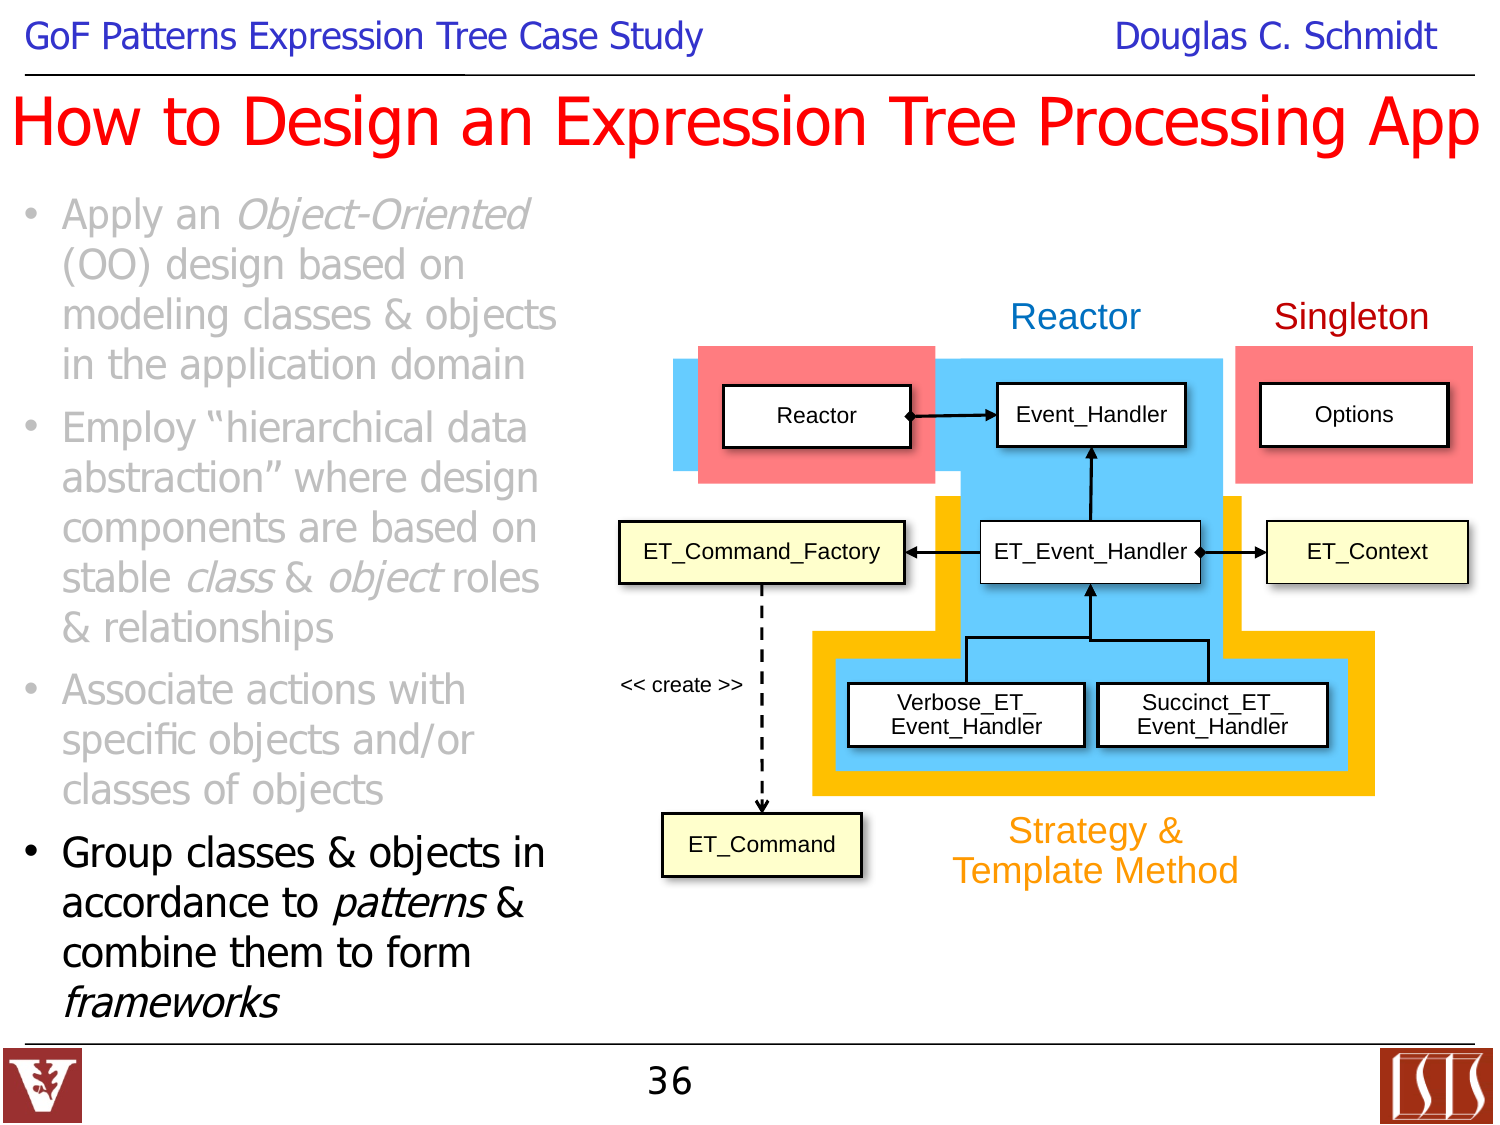

# How to Design an Expression Tree Processing App
Apply an Object-Oriented (OO) design based on modeling classes & objects
in the application domain
Employ “hierarchical data abstraction” where design components are based on stable class & object roles
& relationships
Associate actions with specific objects and/or classes of objects
Group classes & objects in accordance to patterns & combine them to form frameworks
Reactor

Singleton

Event_Handler
Options
Reactor

Strategy & Template Method
ET_Command_Factory
ET_Event_Handler
ET_Context
<< create >>
Verbose_ET_
Event_Handler
Succinct_ET_
Event_Handler
ET_Command